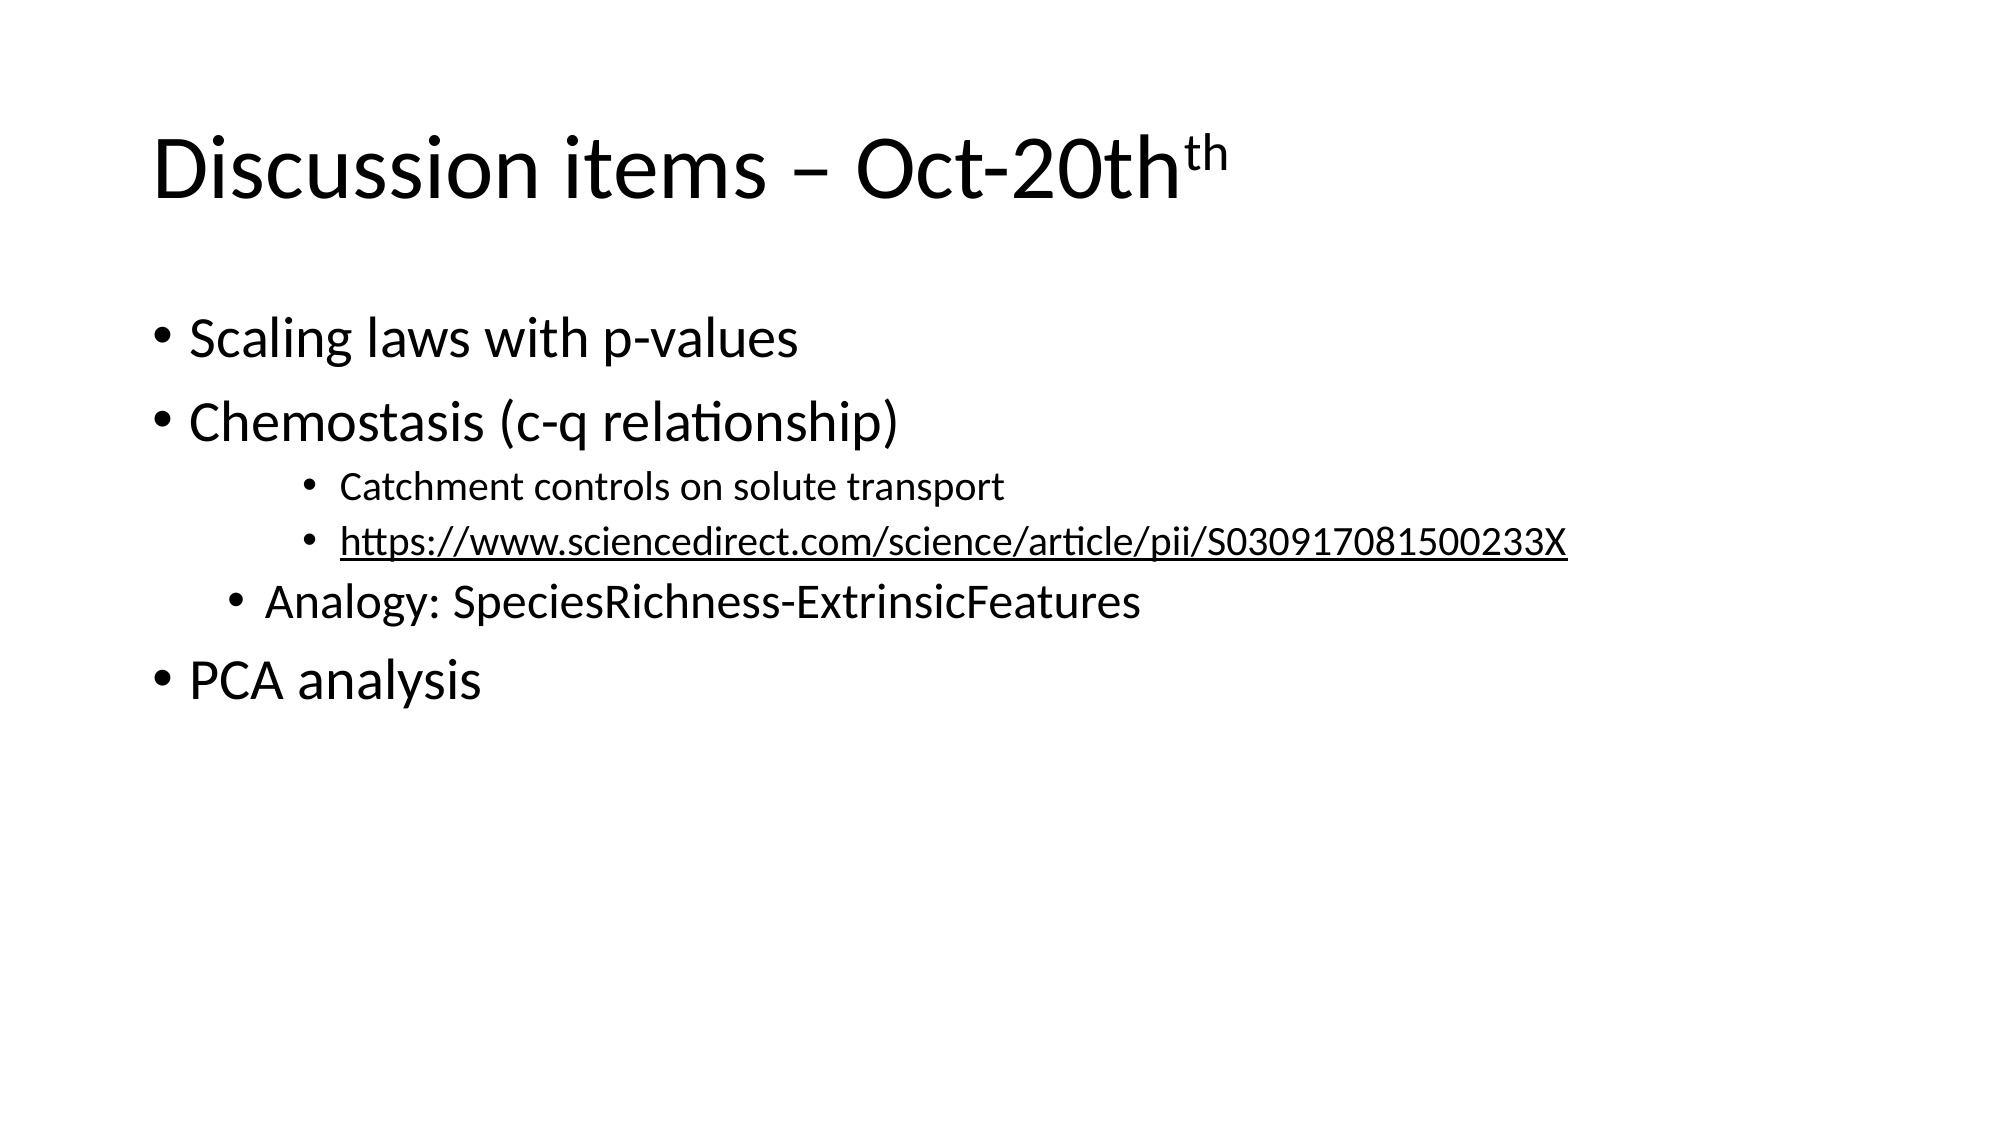

# Discussion items – Oct-20thth
Scaling laws with p-values
Chemostasis (c-q relationship)
Catchment controls on solute transport
https://www.sciencedirect.com/science/article/pii/S030917081500233X
Analogy: SpeciesRichness-ExtrinsicFeatures
PCA analysis